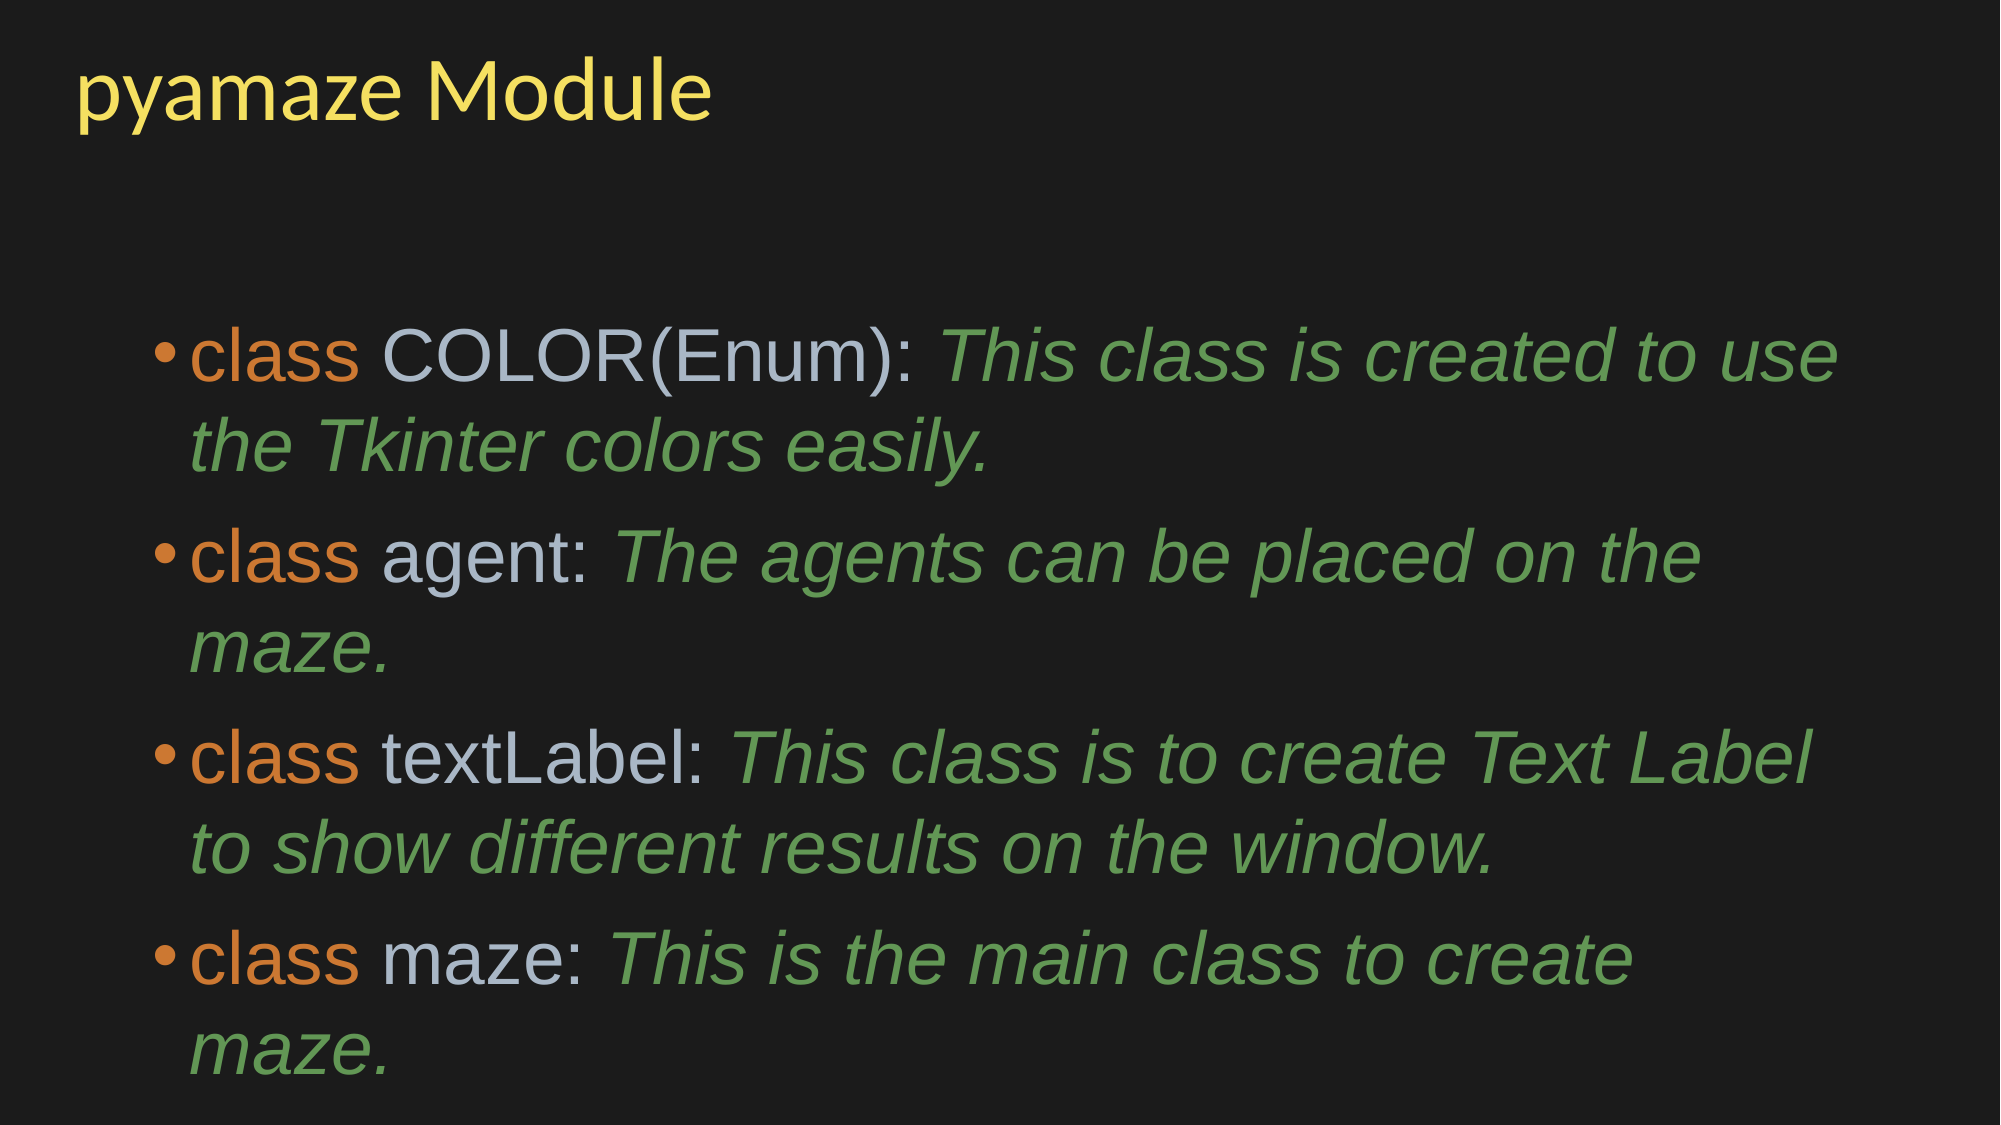

pyamaze Module
class COLOR(Enum): This class is created to use the Tkinter colors easily.
class agent: The agents can be placed on the maze.
class textLabel: This class is to create Text Label to show different results on the window.
class maze: This is the main class to create maze.